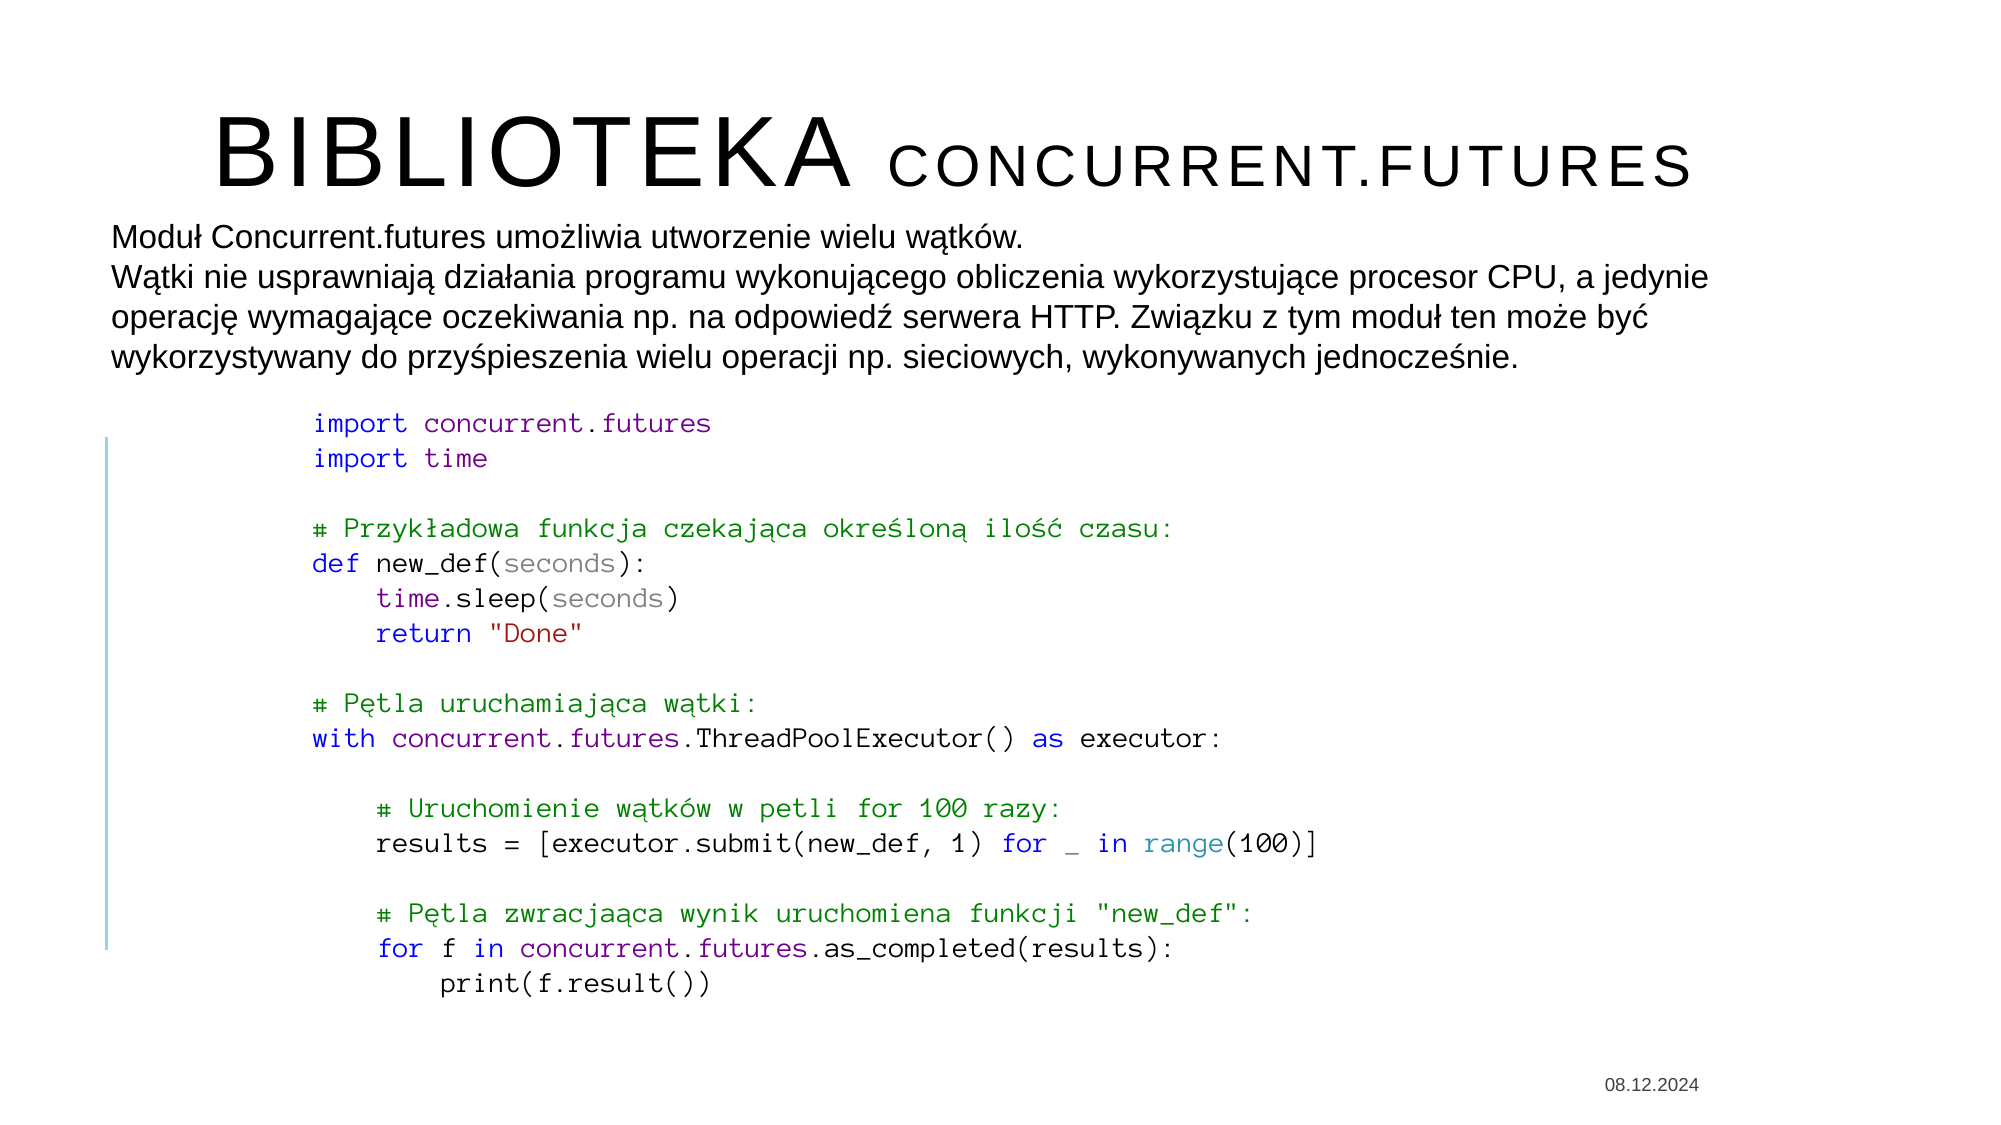

# Biblioteka concurrent.futures
Moduł Concurrent.futures umożliwia utworzenie wielu wątków.
Wątki nie usprawniają działania programu wykonującego obliczenia wykorzystujące procesor CPU, a jedynie operację wymagające oczekiwania np. na odpowiedź serwera HTTP. Związku z tym moduł ten może być wykorzystywany do przyśpieszenia wielu operacji np. sieciowych, wykonywanych jednocześnie.
import concurrent.futures
import time

# Przykładowa funkcja czekająca określoną ilość czasu:
def new_def(seconds):
    time.sleep(seconds)
    return "Done"

# Pętla uruchamiająca wątki:
with concurrent.futures.ThreadPoolExecutor() as executor:

    # Uruchomienie wątków w petli for 100 razy:
    results = [executor.submit(new_def, 1) for _ in range(100)]

    # Pętla zwracjaąca wynik uruchomiena funkcji "new_def":
    for f in concurrent.futures.as_completed(results):
        print(f.result())
08.12.2024